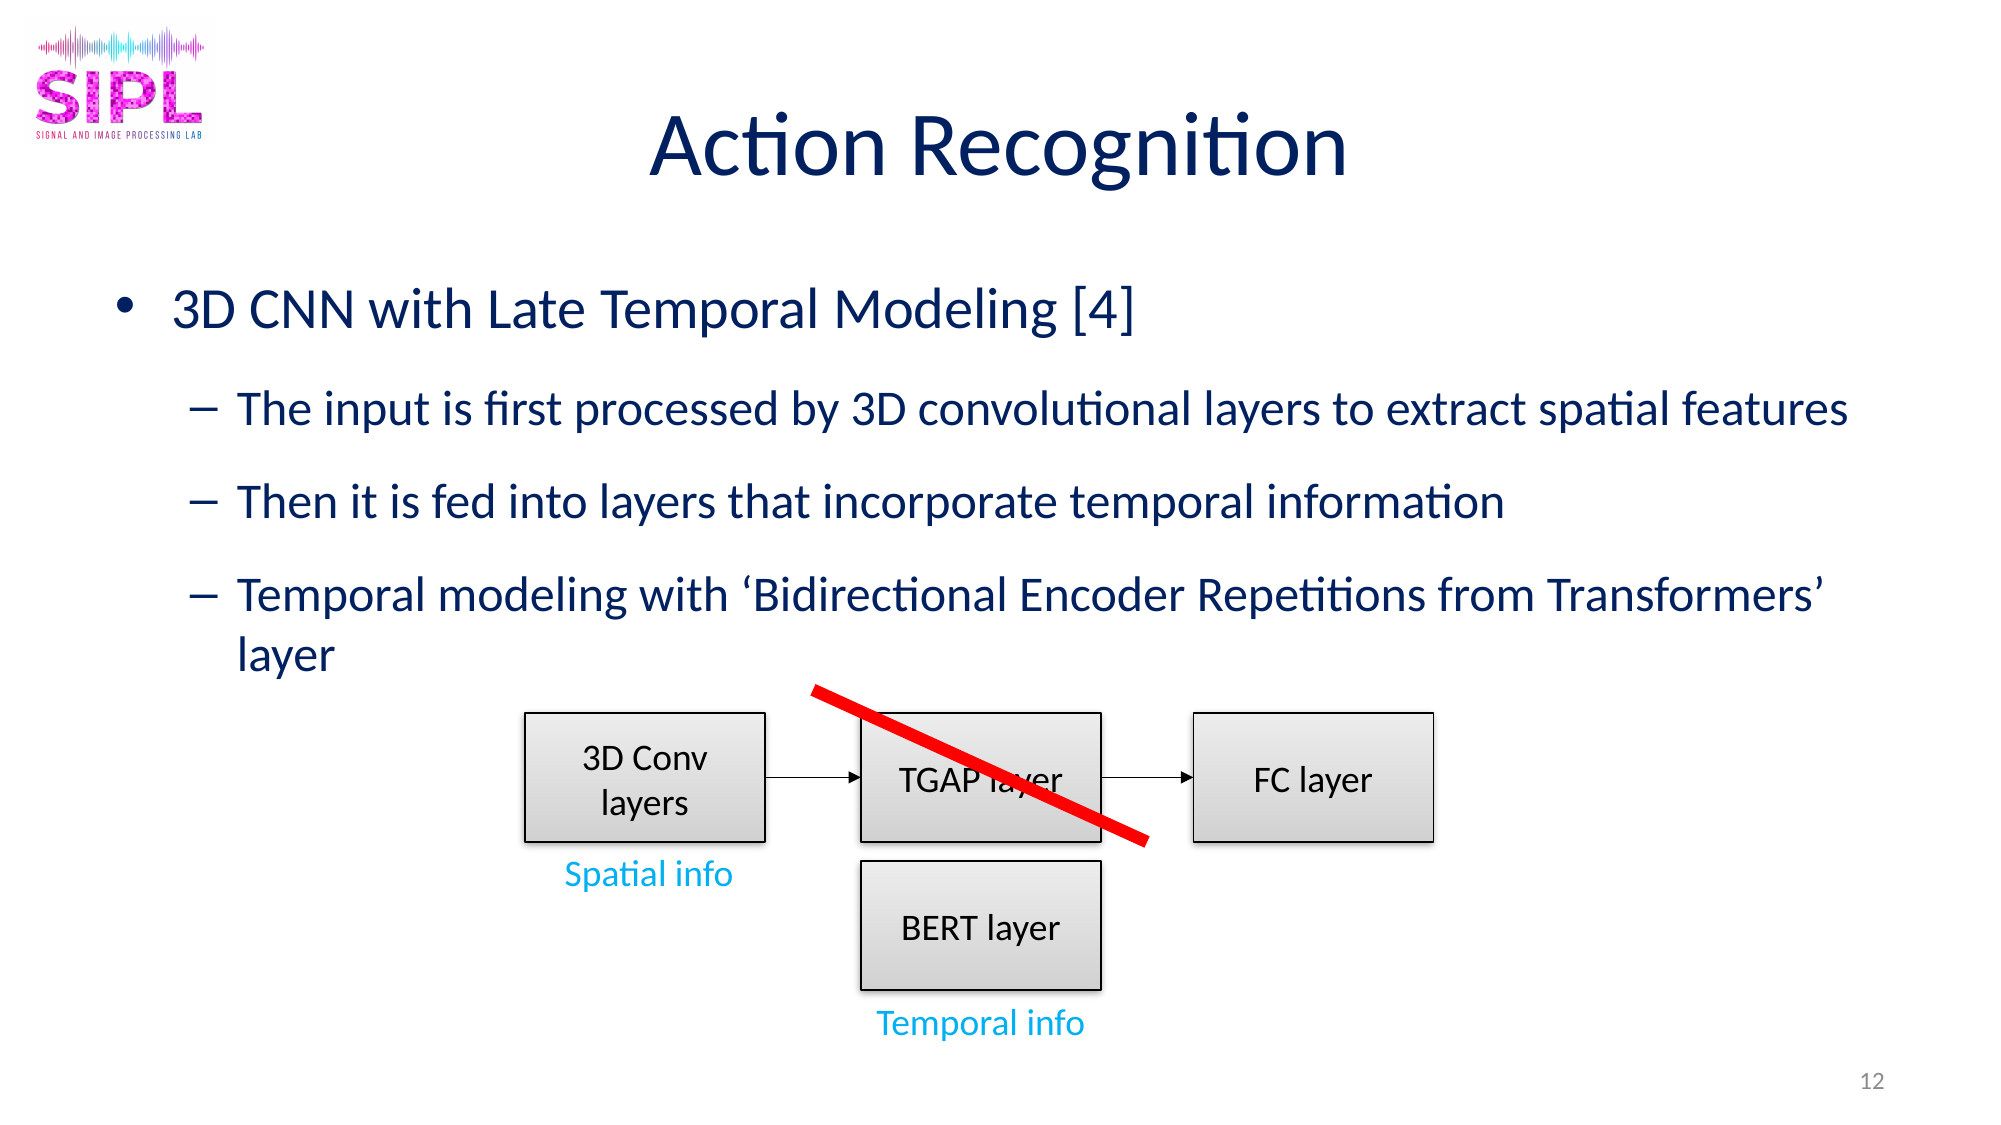

# Action Recognition
3D CNN with Late Temporal Modeling [4]
The input is first processed by 3D convolutional layers to extract spatial features
Then it is fed into layers that incorporate temporal information
Temporal modeling with ‘Bidirectional Encoder Repetitions from Transformers’ layer
3D Conv layers
TGAP layer
FC layer
BERT layer
Spatial info
Temporal info
12